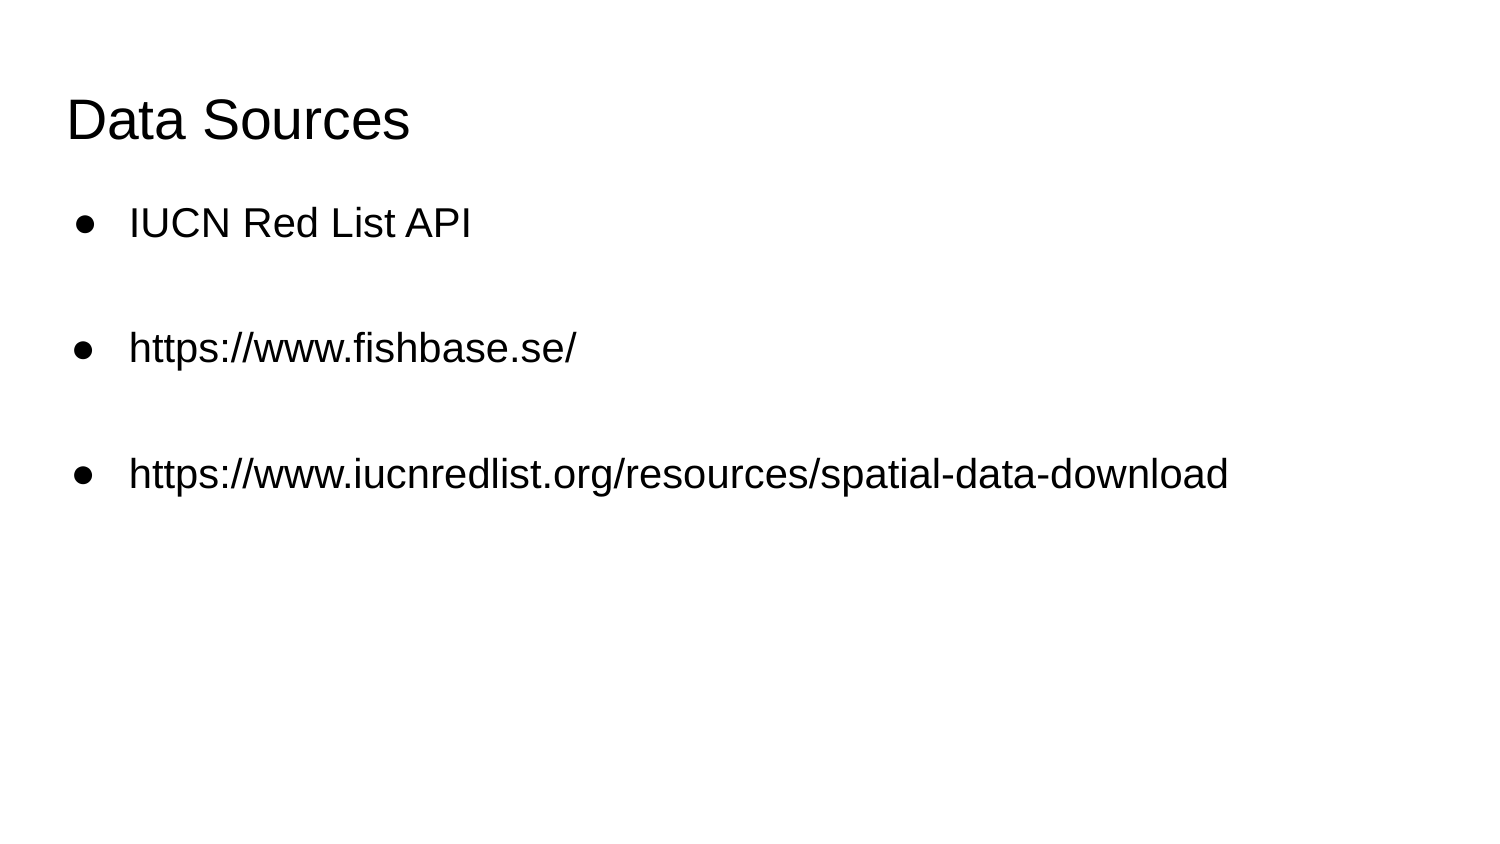

# Data Sources
IUCN Red List API

https://www.fishbase.se/

https://www.iucnredlist.org/resources/spatial-data-download